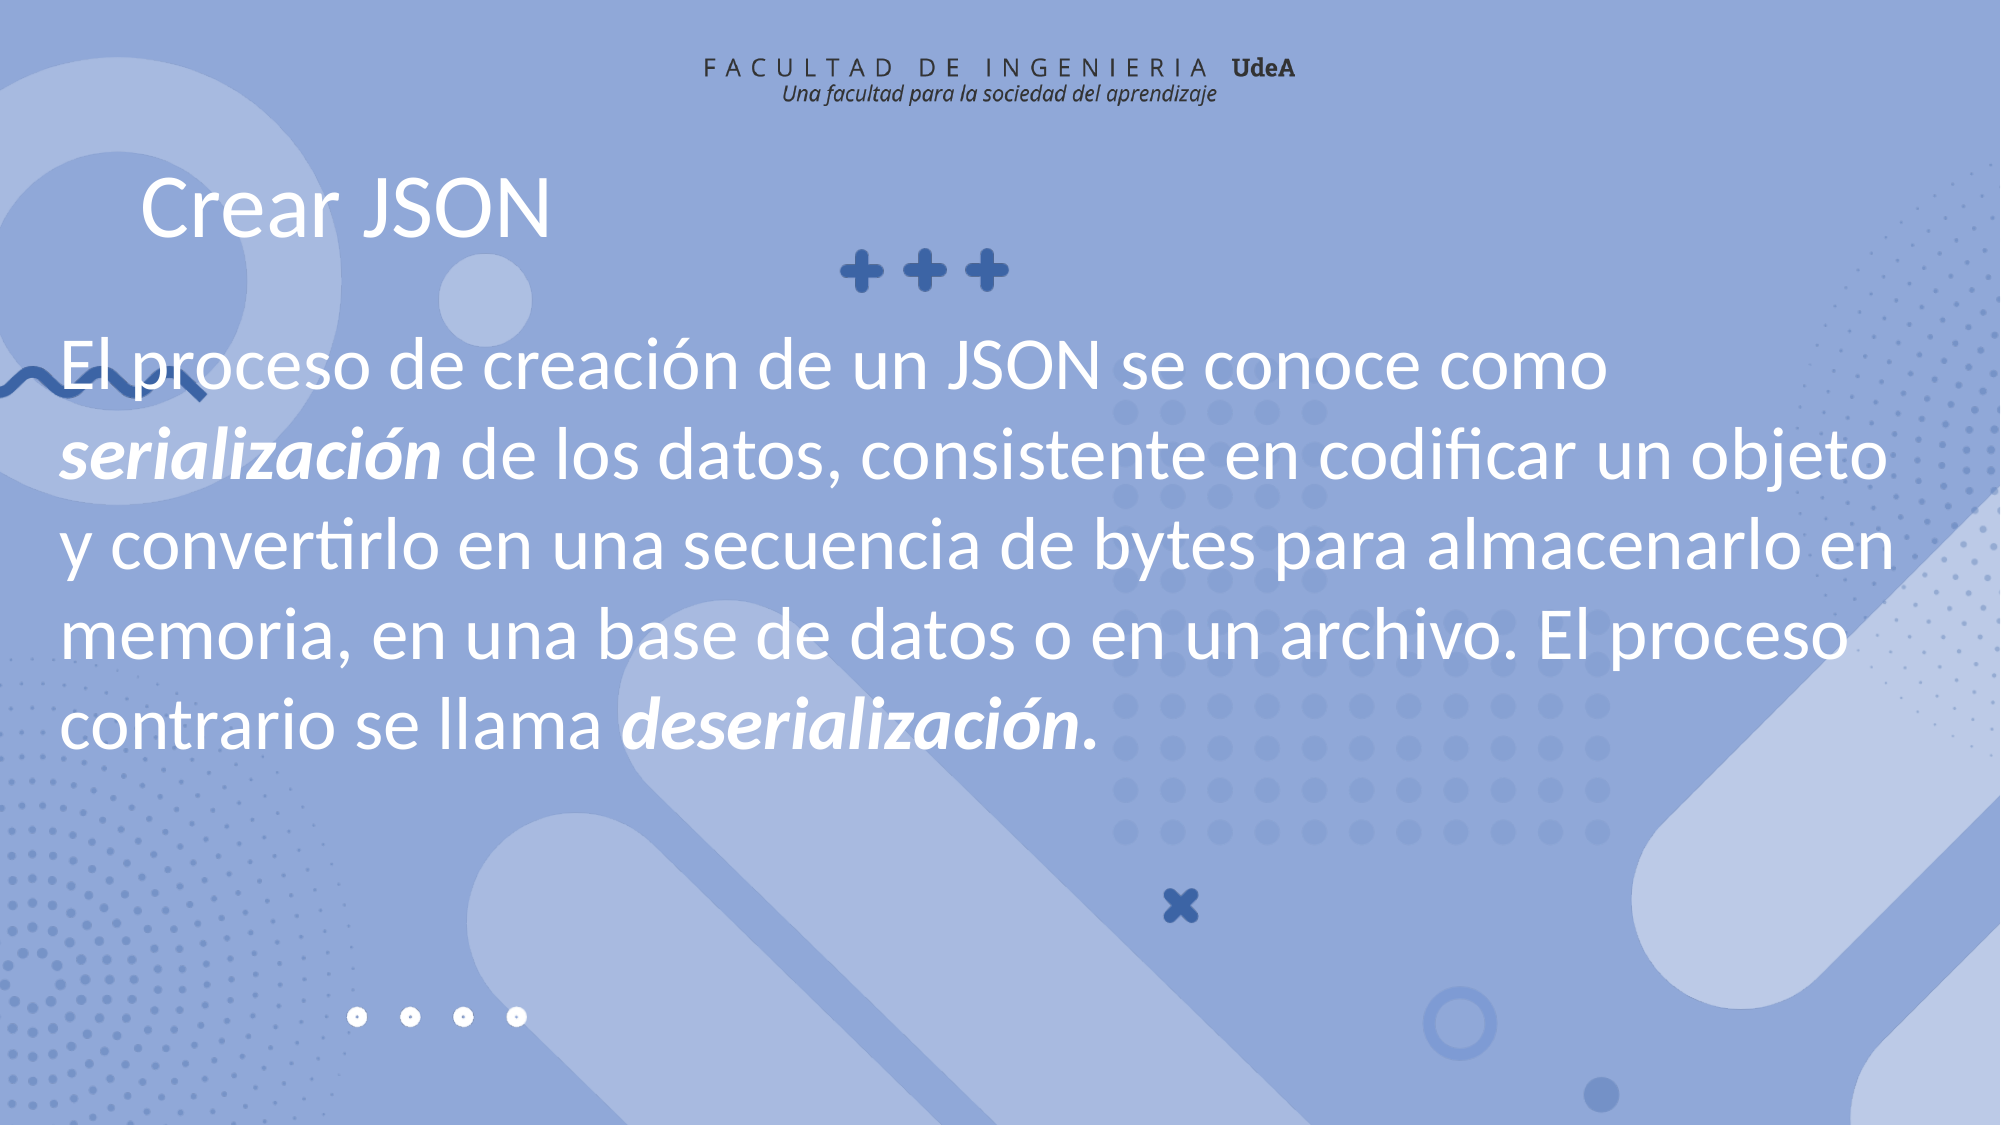

# Crear JSON
El proceso de creación de un JSON se conoce como serialización de los datos, consistente en codificar un objeto y convertirlo en una secuencia de bytes para almacenarlo en memoria, en una base de datos o en un archivo. El proceso contrario se llama deserialización.